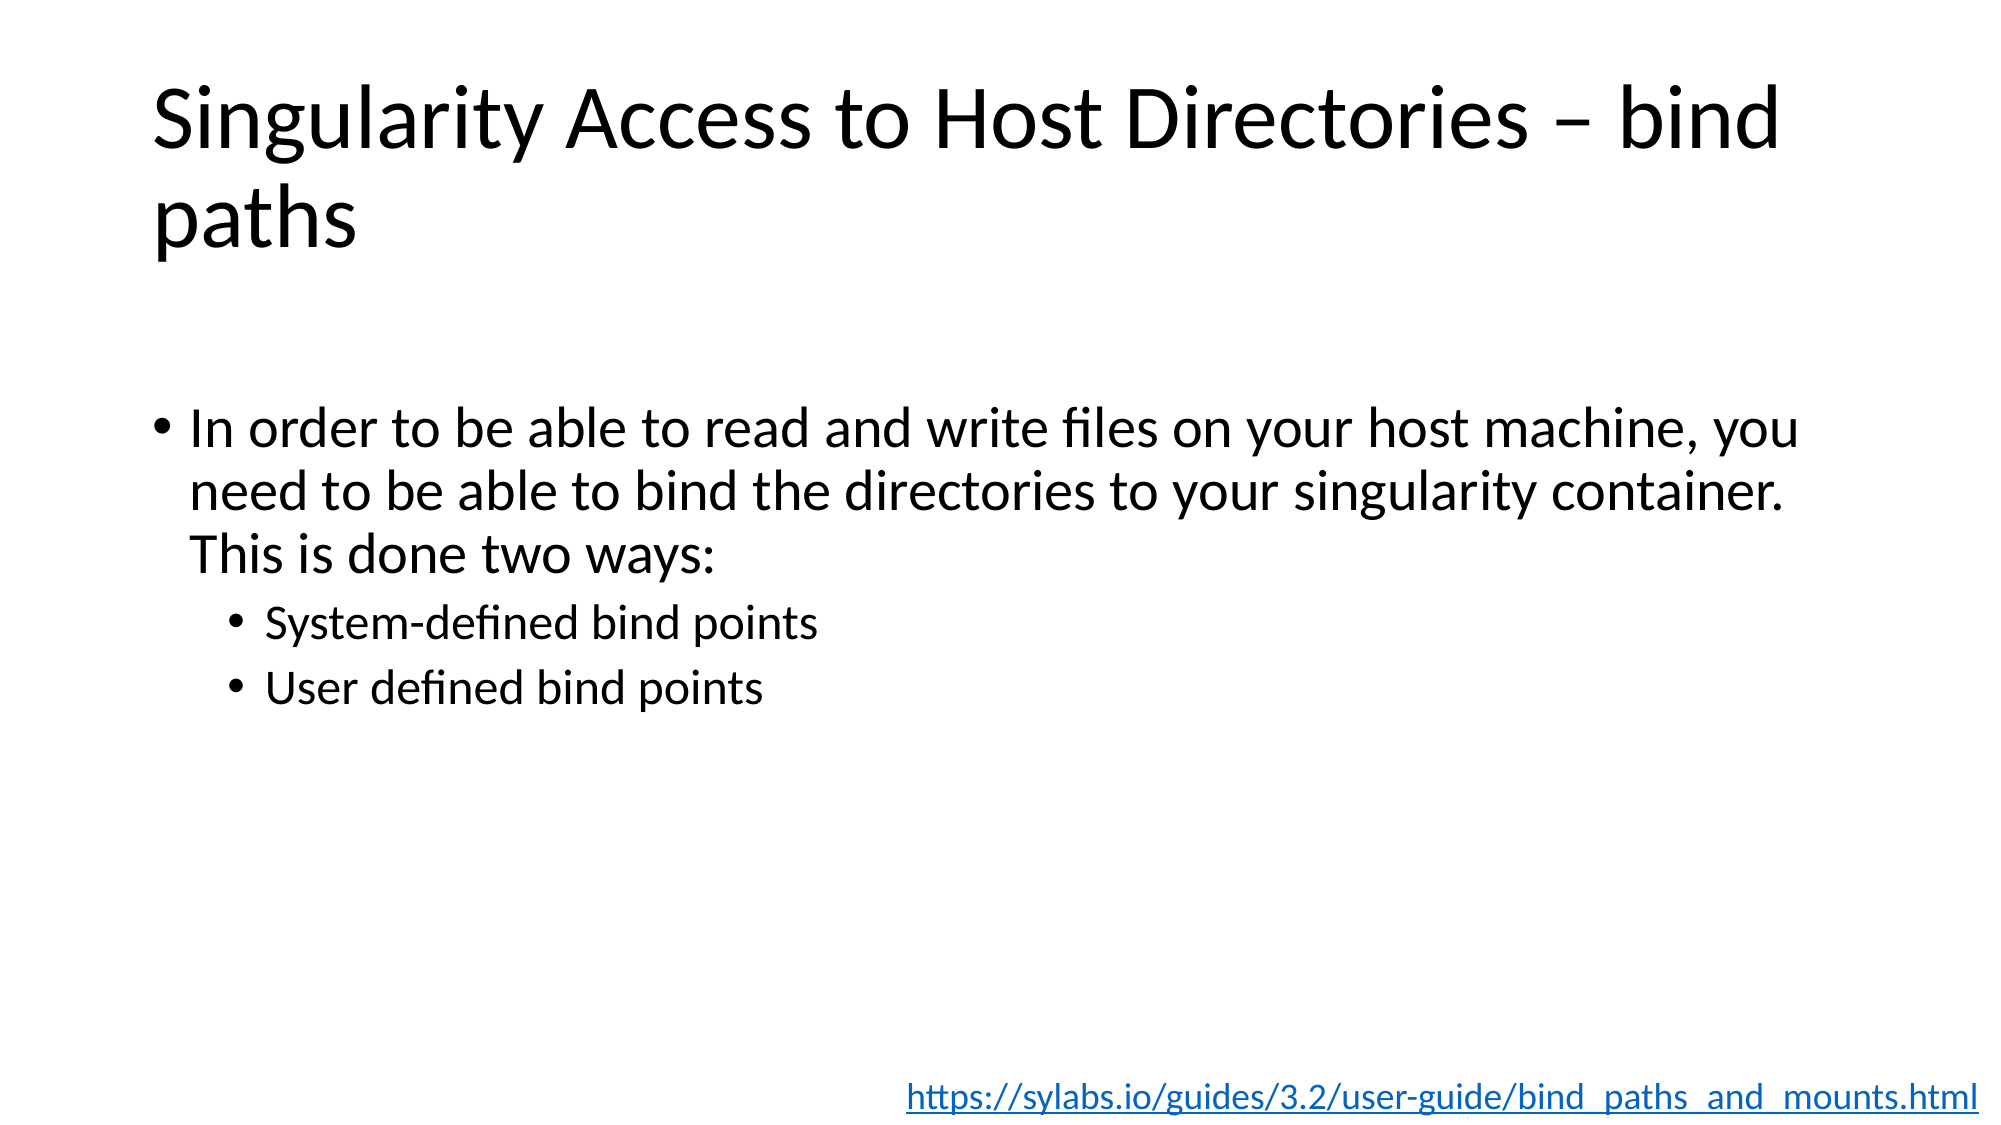

# Singularity Access to Host Directories – bind paths

In order to be able to read and write files on your host machine, you need to be able to bind the directories to your singularity container. This is done two ways:
System-defined bind points
User defined bind points
https://sylabs.io/guides/3.2/user-guide/bind_paths_and_mounts.html